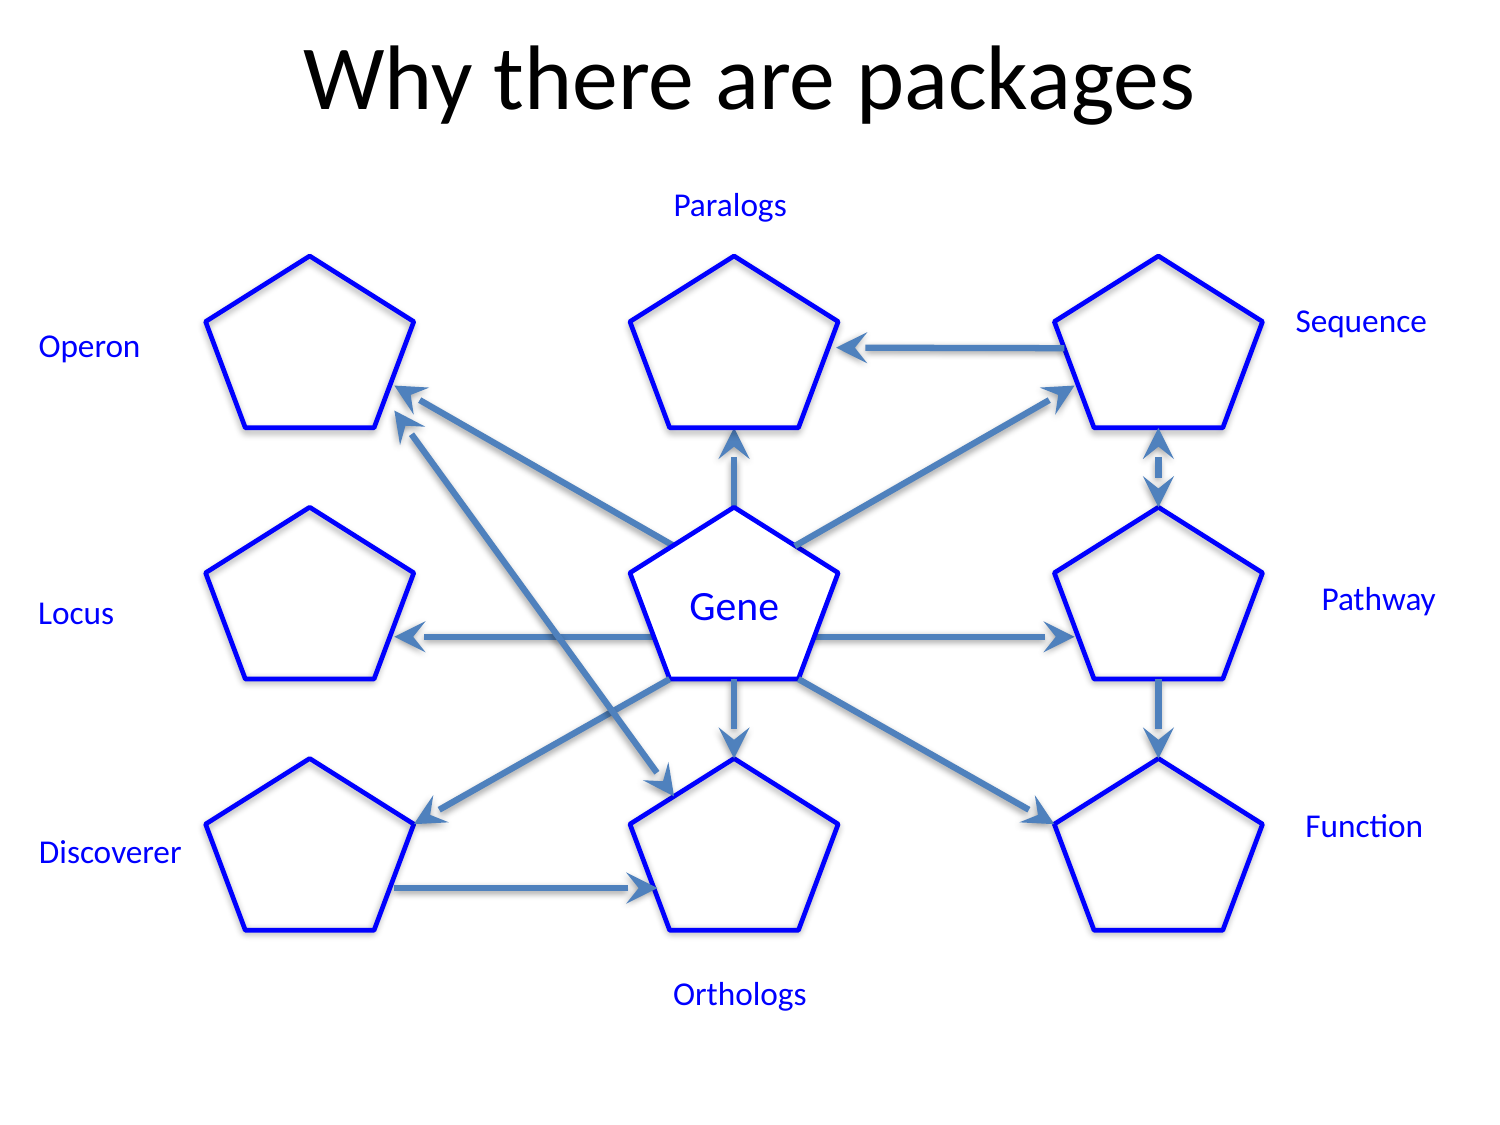

# Why there are packages
Paralogs

Gene

Sequence
Operon
Pathway
Locus
Function
Discoverer
Orthologs